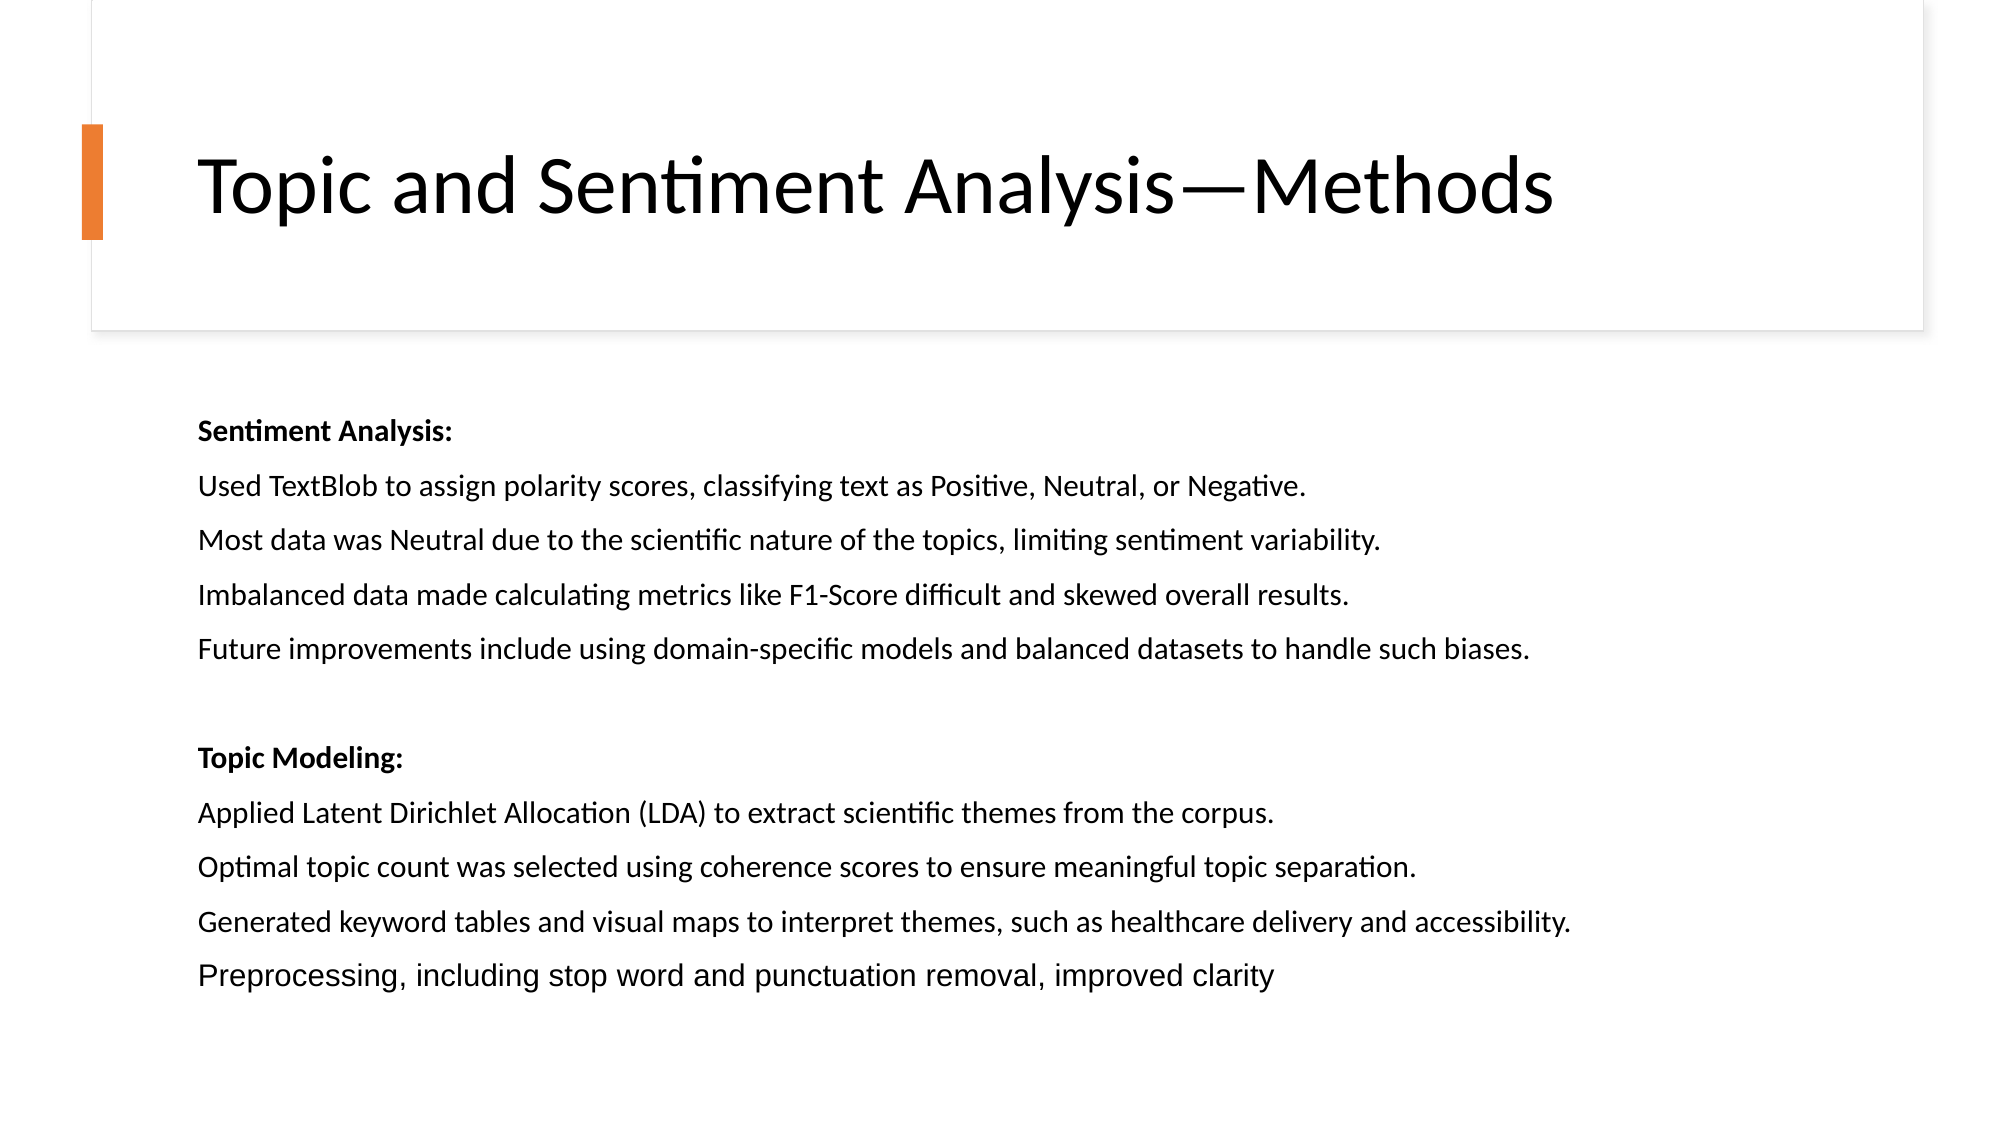

# Topic and Sentiment Analysis—Methods

Sentiment Analysis:
Used TextBlob to assign polarity scores, classifying text as Positive, Neutral, or Negative.
Most data was Neutral due to the scientific nature of the topics, limiting sentiment variability.
Imbalanced data made calculating metrics like F1-Score difficult and skewed overall results.
Future improvements include using domain-specific models and balanced datasets to handle such biases.

Topic Modeling:
Applied Latent Dirichlet Allocation (LDA) to extract scientific themes from the corpus.
Optimal topic count was selected using coherence scores to ensure meaningful topic separation.
Generated keyword tables and visual maps to interpret themes, such as healthcare delivery and accessibility.
Preprocessing, including stop word and punctuation removal, improved clarity